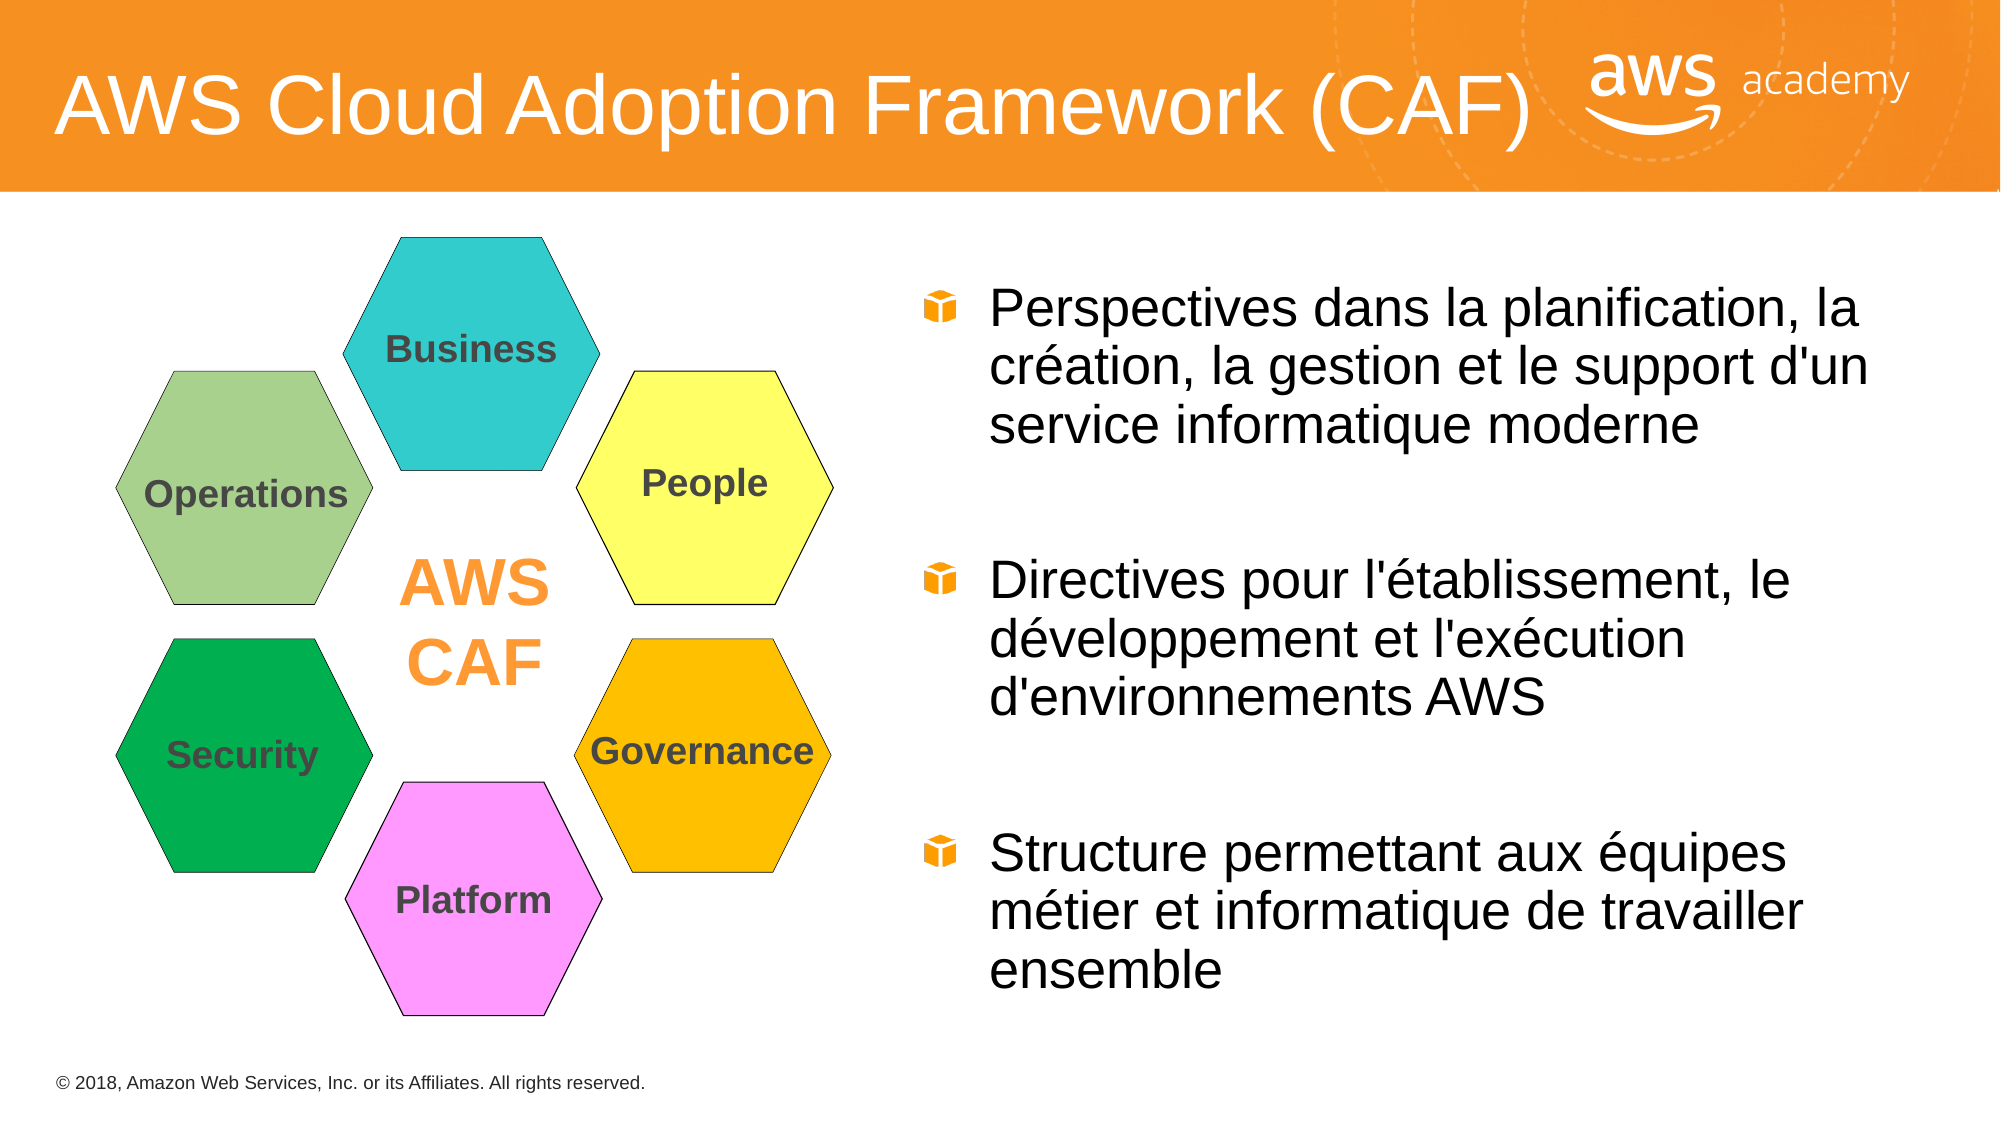

# AWS Cloud Adoption Framework (CAF)

Business

People

Operations

AWS
CAF

Governance

Security

Platform

Perspectives dans la planification, la création, la gestion et le support d'un service informatique moderne

Directives pour l'établissement, le développement et l'exécution d'environnements AWS

Structure permettant aux équipes métier et informatique de travailler ensemble